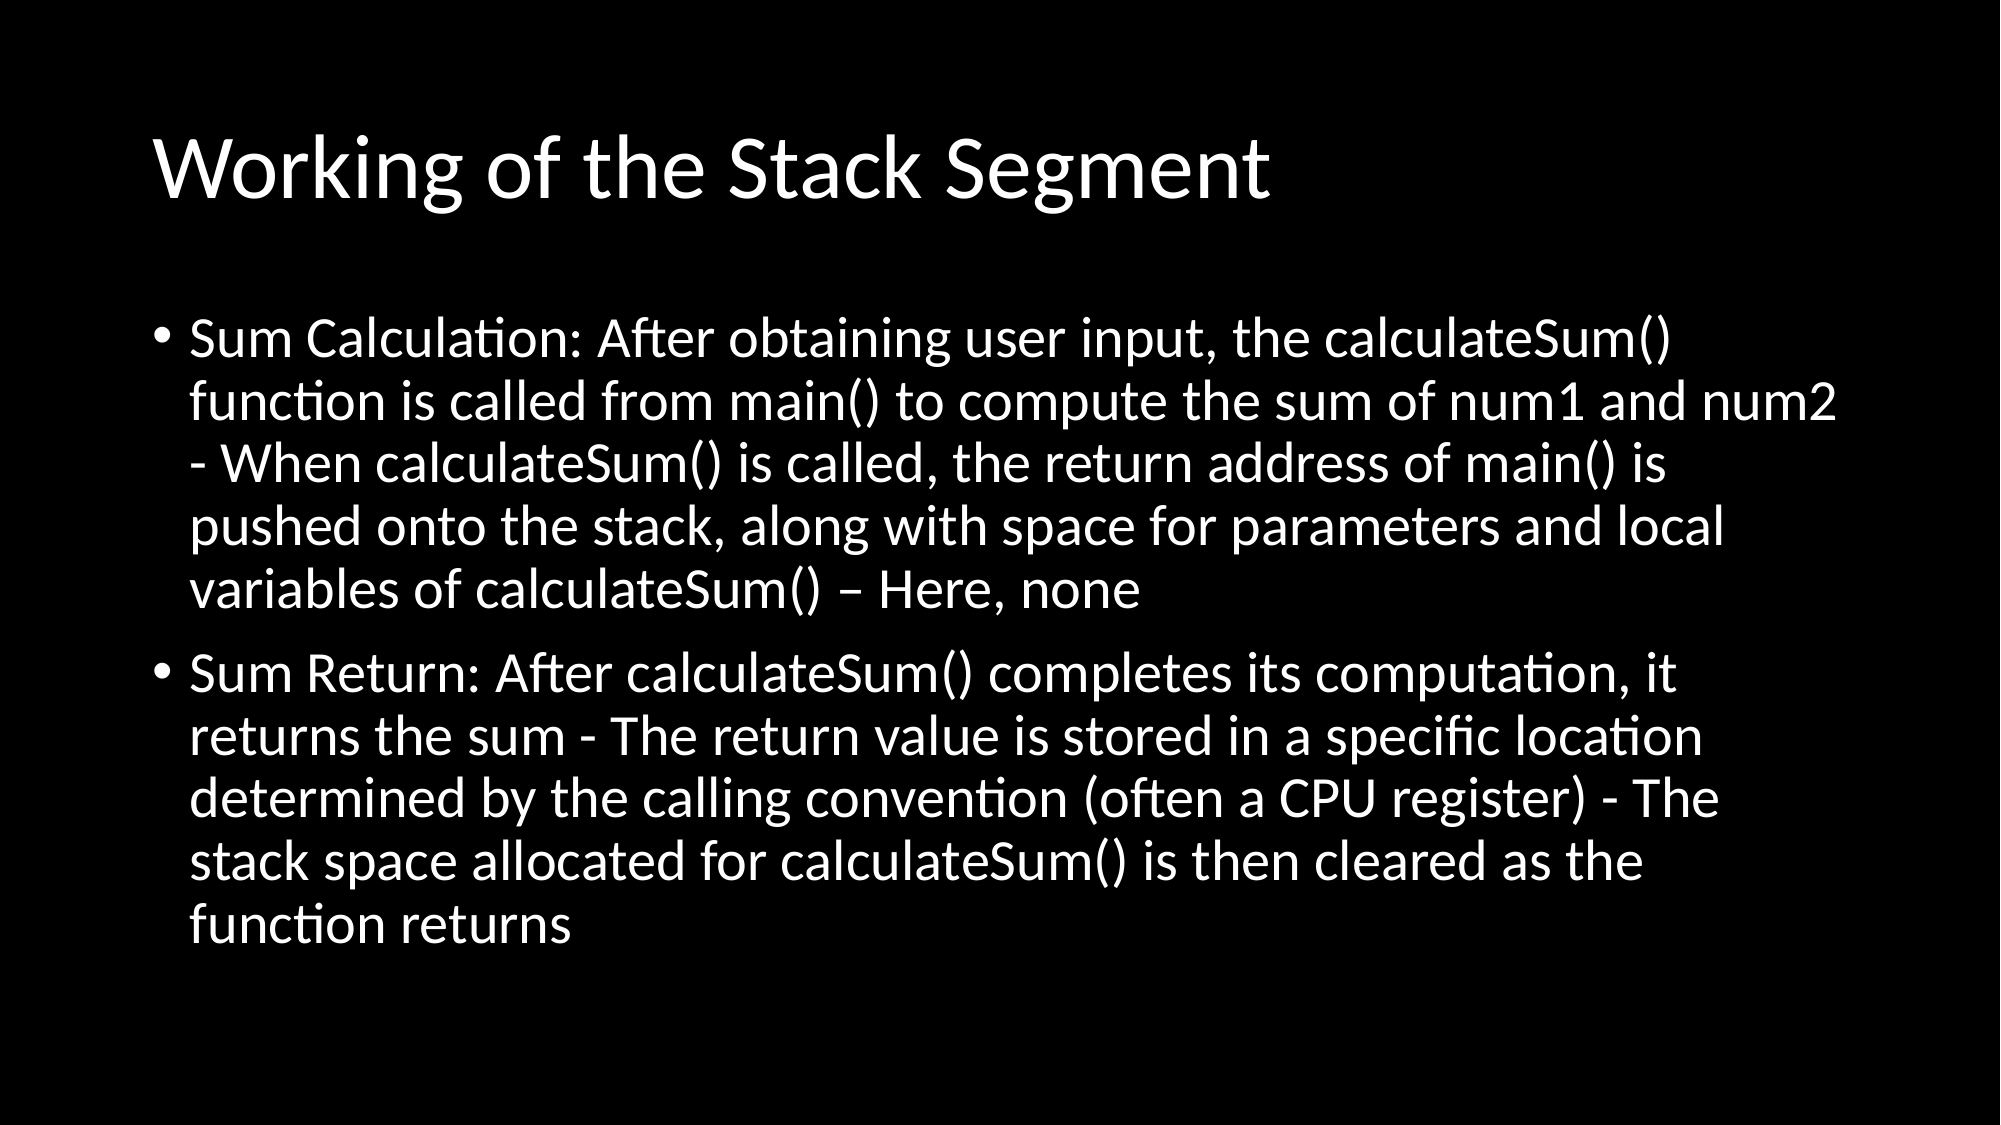

# Working of the Stack Segment
Sum Calculation: After obtaining user input, the calculateSum() function is called from main() to compute the sum of num1 and num2 - When calculateSum() is called, the return address of main() is pushed onto the stack, along with space for parameters and local variables of calculateSum() – Here, none
Sum Return: After calculateSum() completes its computation, it returns the sum - The return value is stored in a specific location determined by the calling convention (often a CPU register) - The stack space allocated for calculateSum() is then cleared as the function returns